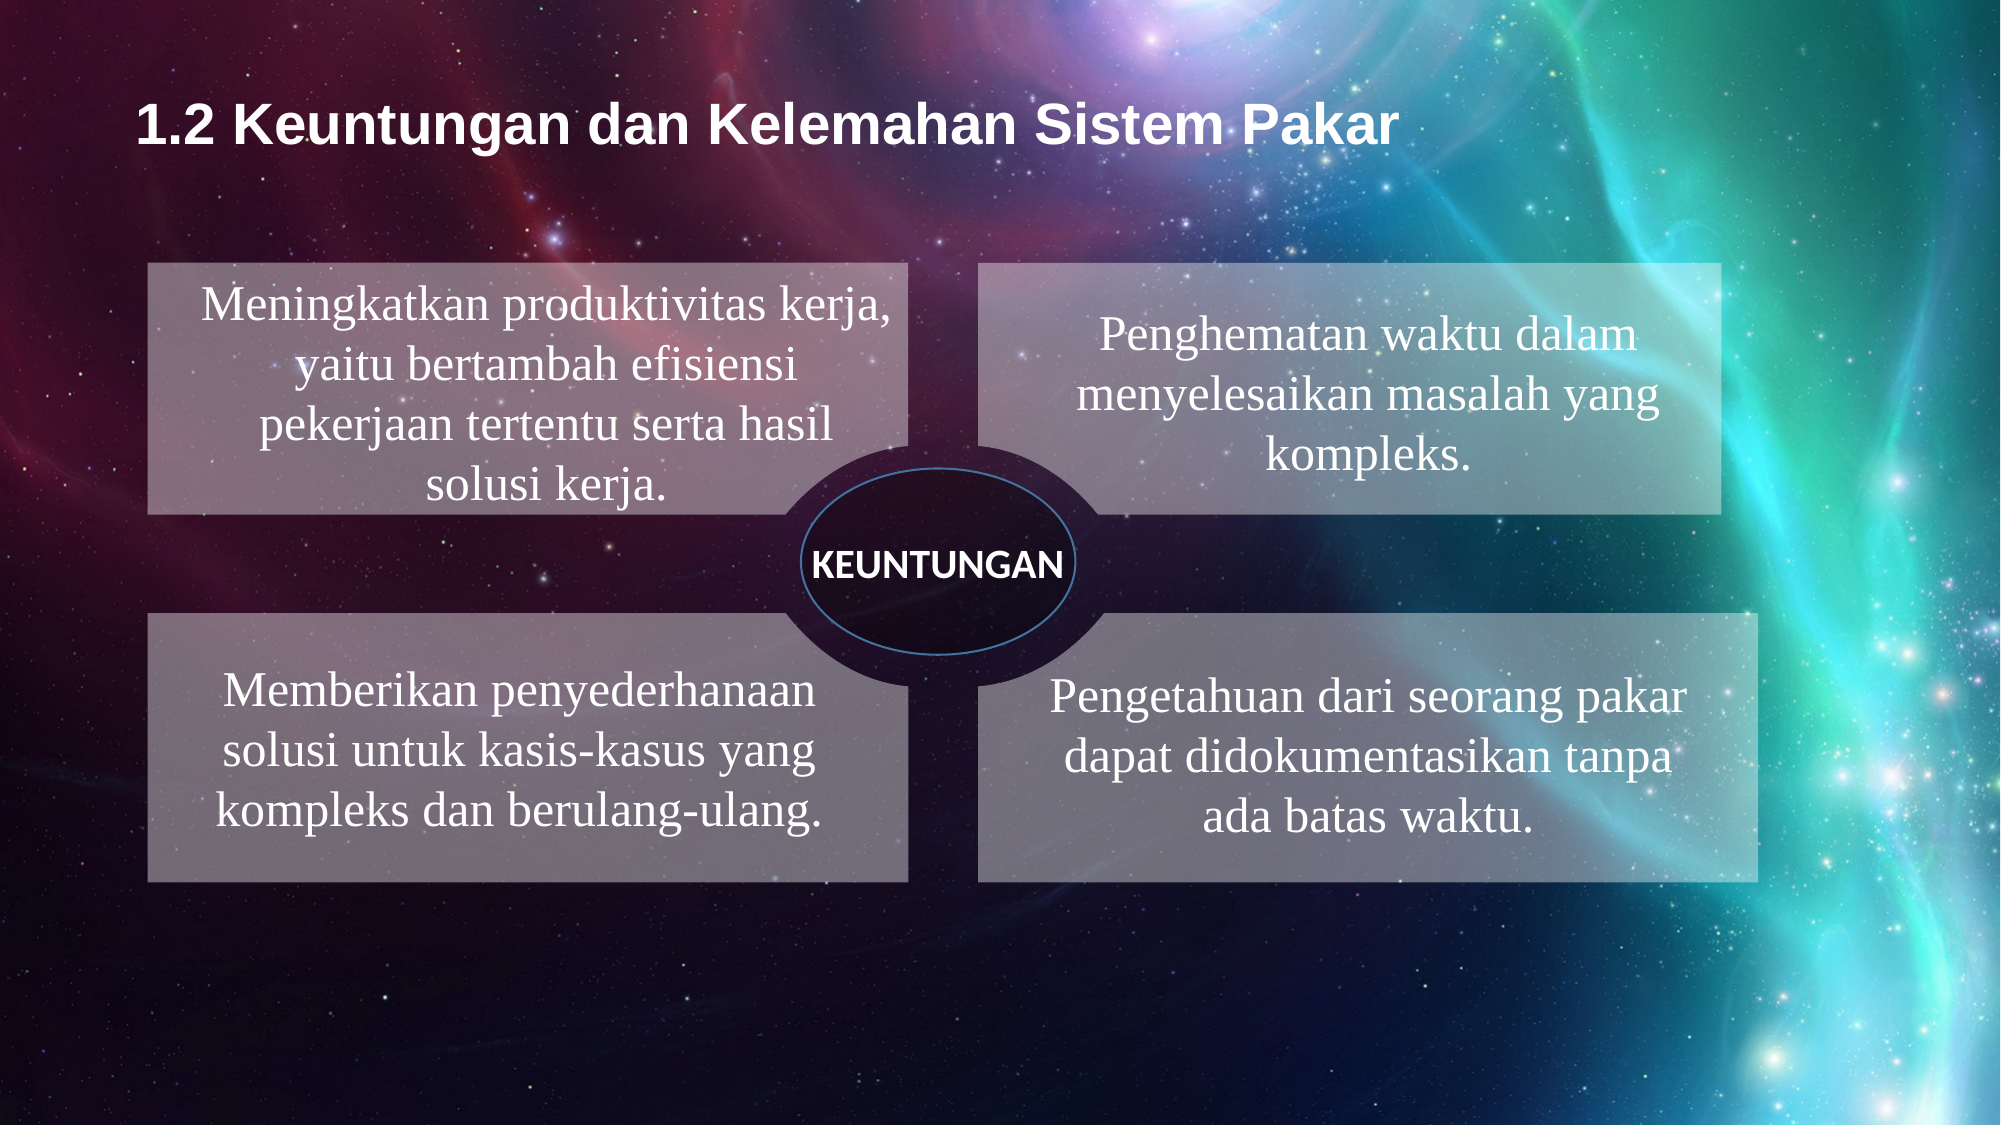

1.2 Keuntungan dan Kelemahan Sistem Pakar

	Meningkatkan produktivitas kerja, yaitu bertambah efisiensi pekerjaan tertentu serta hasil solusi kerja.

 	Penghematan waktu dalam menyelesaikan masalah yang kompleks.

KEUNTUNGAN

	Memberikan penyederhanaan solusi untuk kasis-kasus yang kompleks dan berulang-ulang.
	Pengetahuan dari seorang pakar dapat didokumentasikan tanpa ada batas waktu.